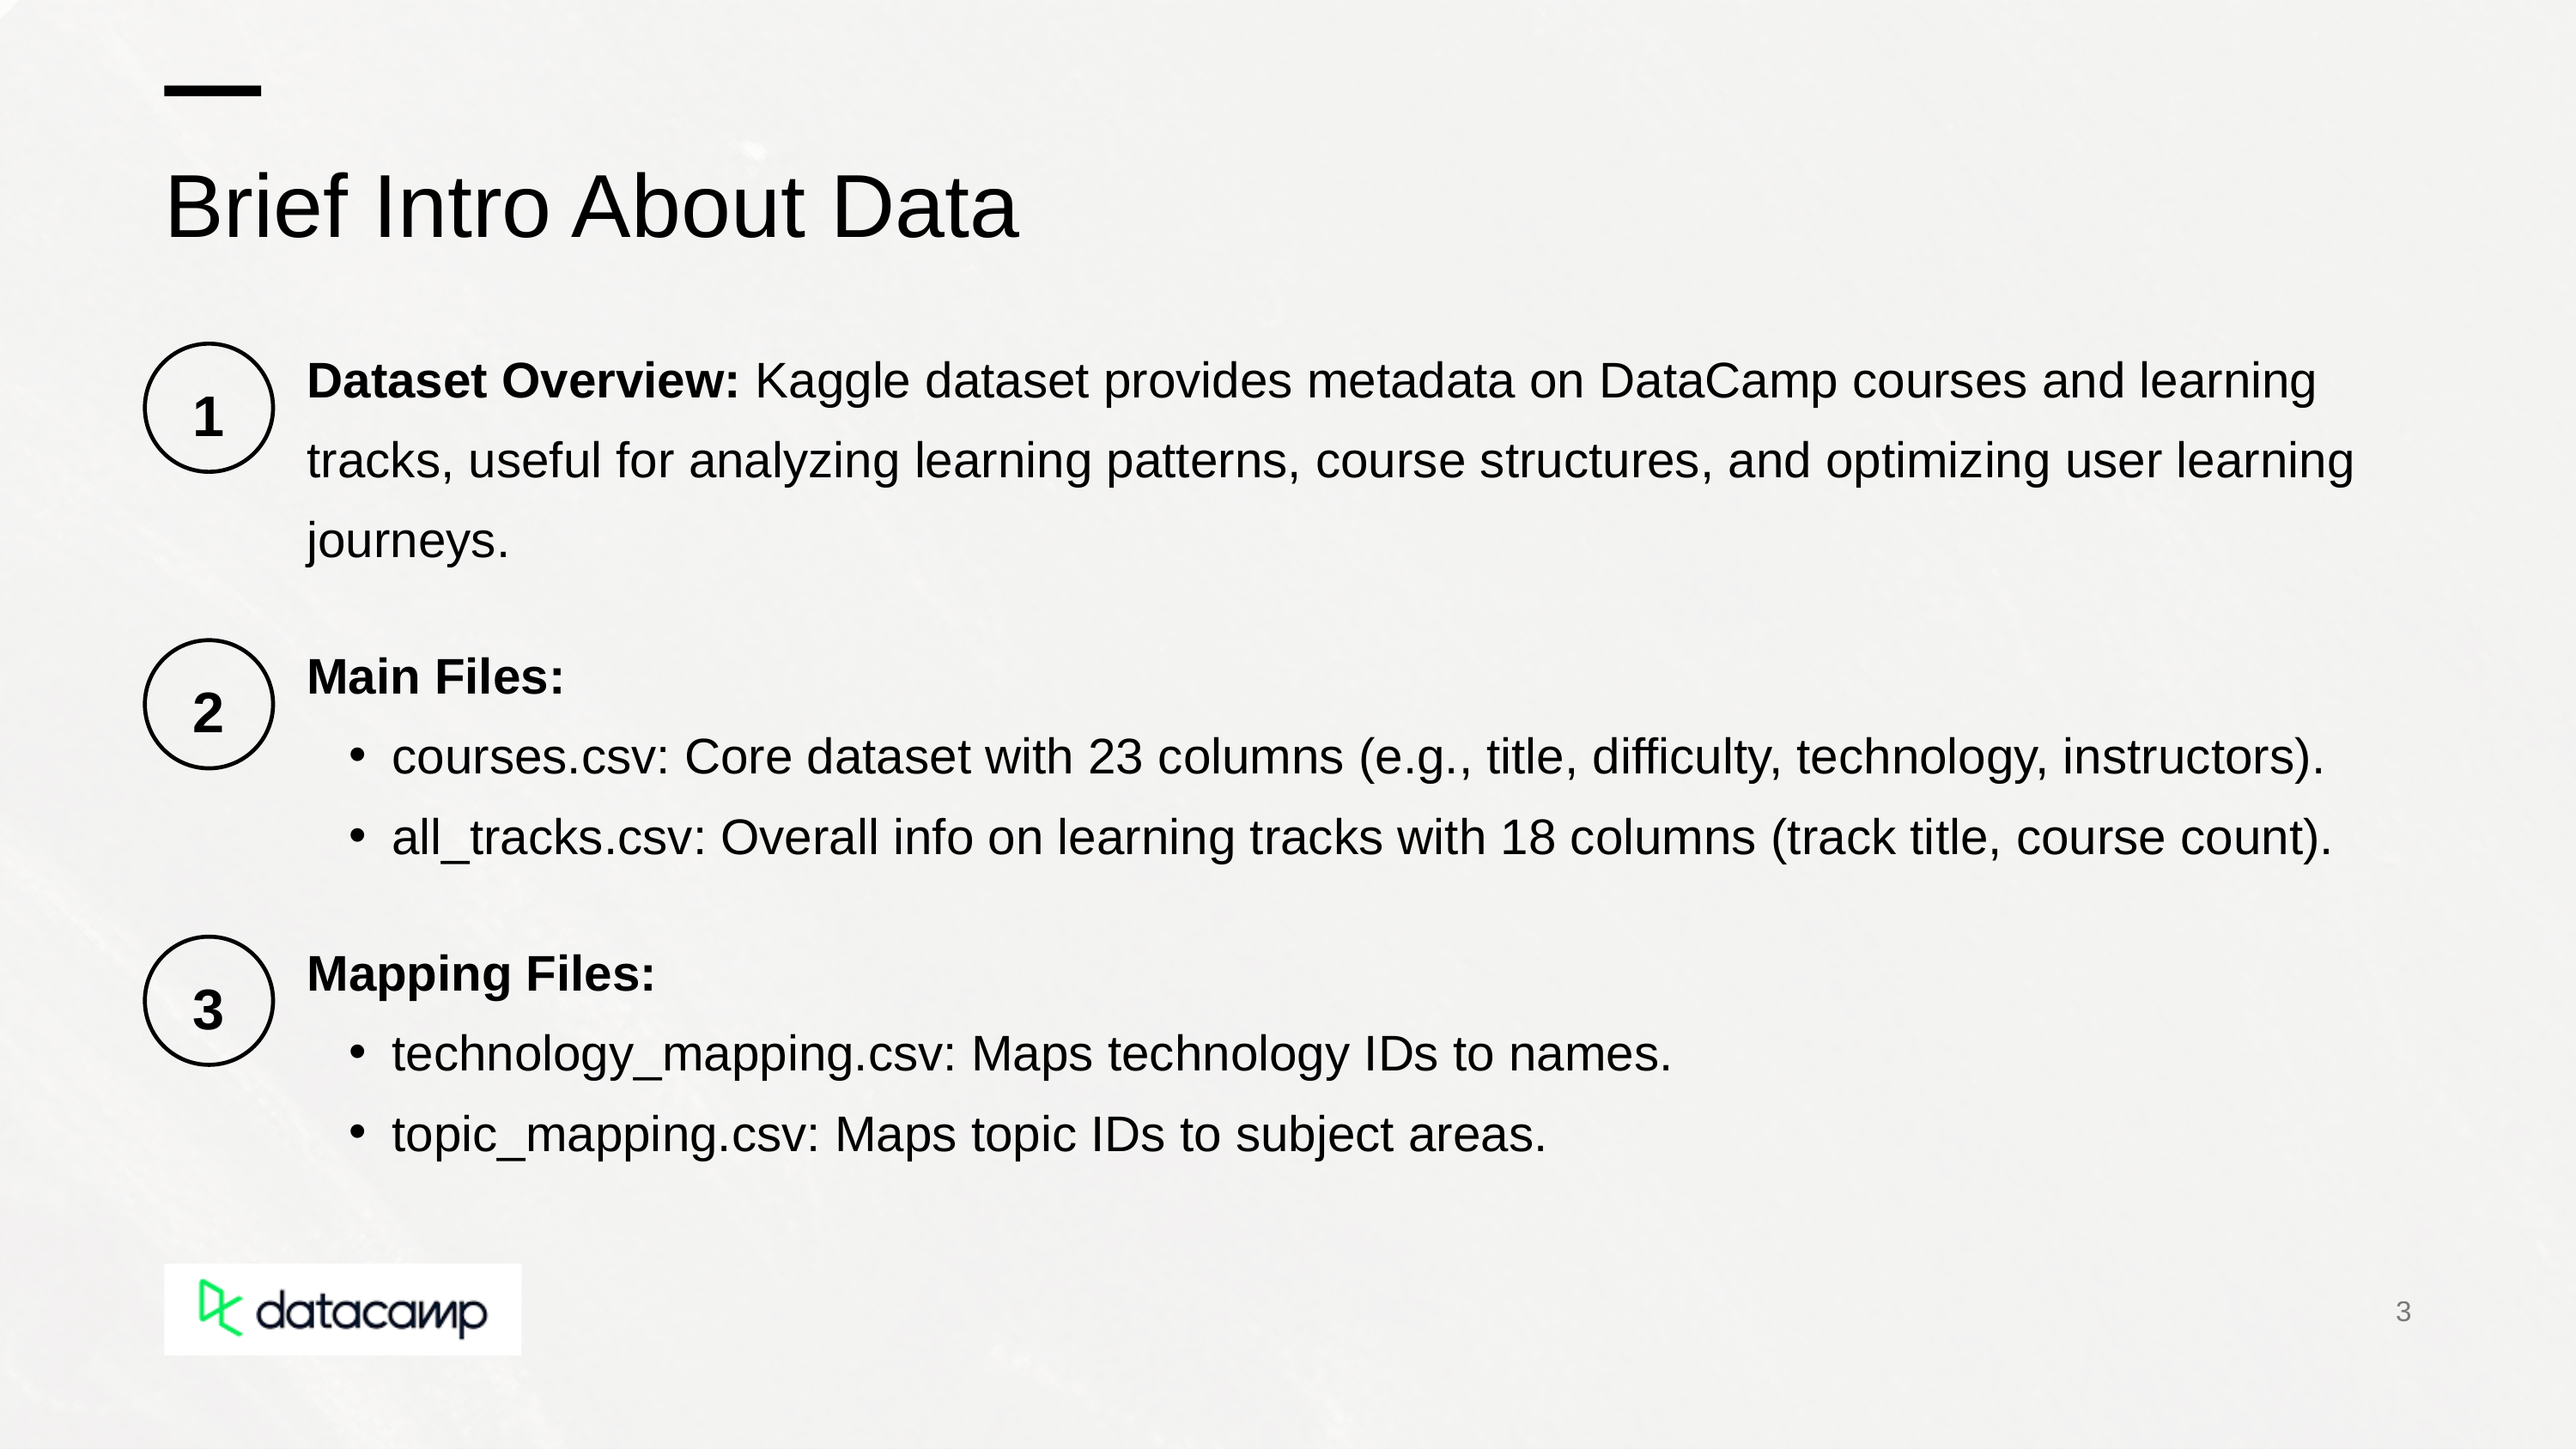

Brief Intro About Data
Dataset Overview: Kaggle dataset provides metadata on DataCamp courses and learning tracks, useful for analyzing learning patterns, course structures, and optimizing user learning journeys.

1
Main Files:
courses.csv: Core dataset with 23 columns (e.g., title, difficulty, technology, instructors).
all_tracks.csv: Overall info on learning tracks with 18 columns (track title, course count).

2
Mapping Files:
technology_mapping.csv: Maps technology IDs to names.
topic_mapping.csv: Maps topic IDs to subject areas.

3

3